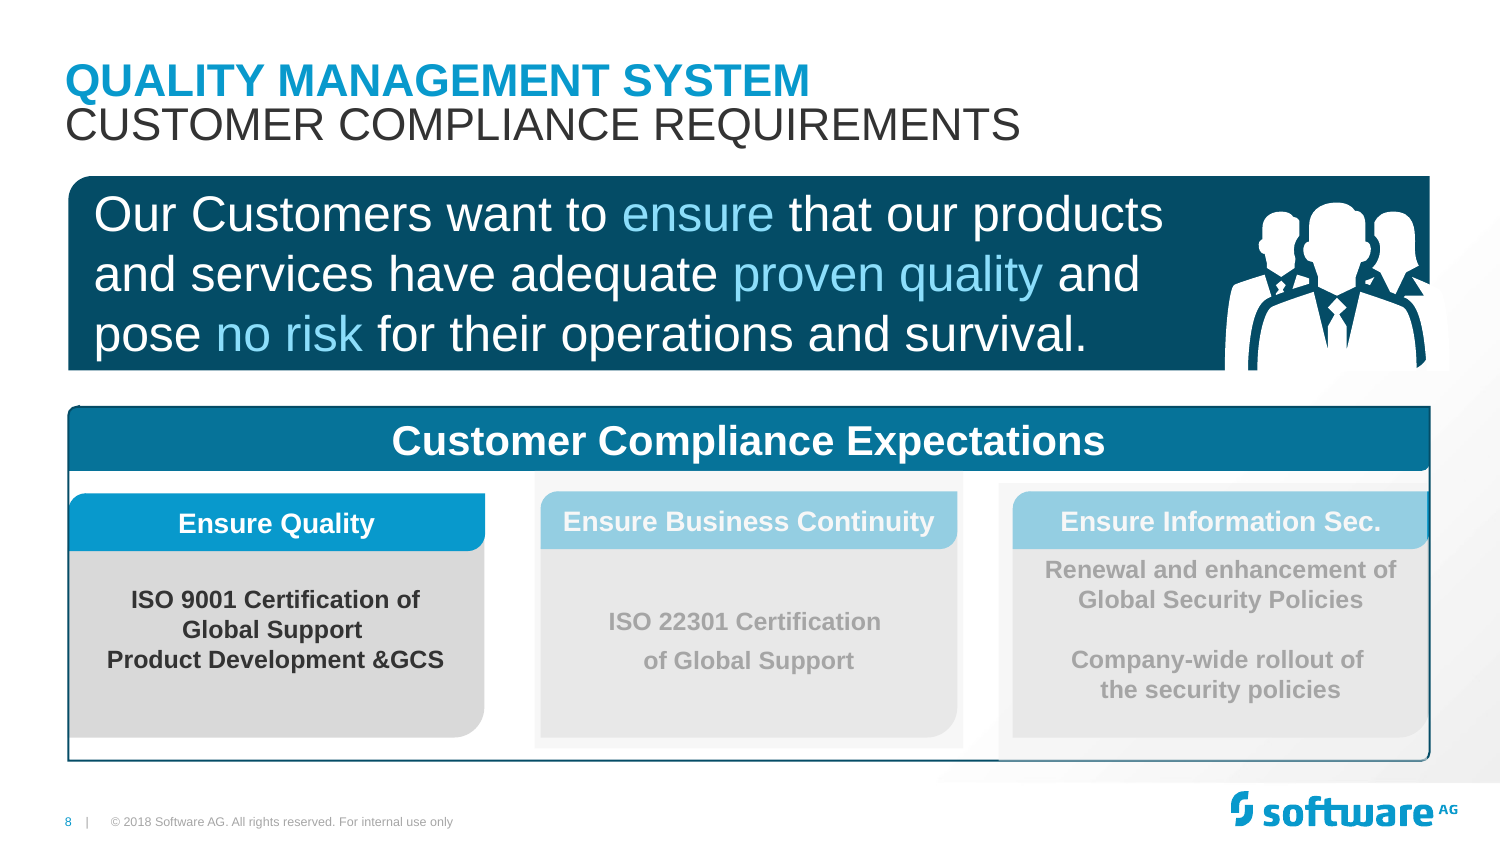

# Quality Management System
Customer Compliance Requirements
Our Customers want to ensure that our products and services have adequate proven quality and pose no risk for their operations and survival.

Customer Compliance Expectations

Ensure Business Continuity
Ensure Information Sec.
Ensure Quality
Renewal and enhancement of Global Security Policies

Company-wide rollout of
the security policies
ISO 22301 Certification
of Global Support
ISO 9001 Certification of Global Support
Product Development &GCS
© 2018 Software AG. All rights reserved. For internal use only